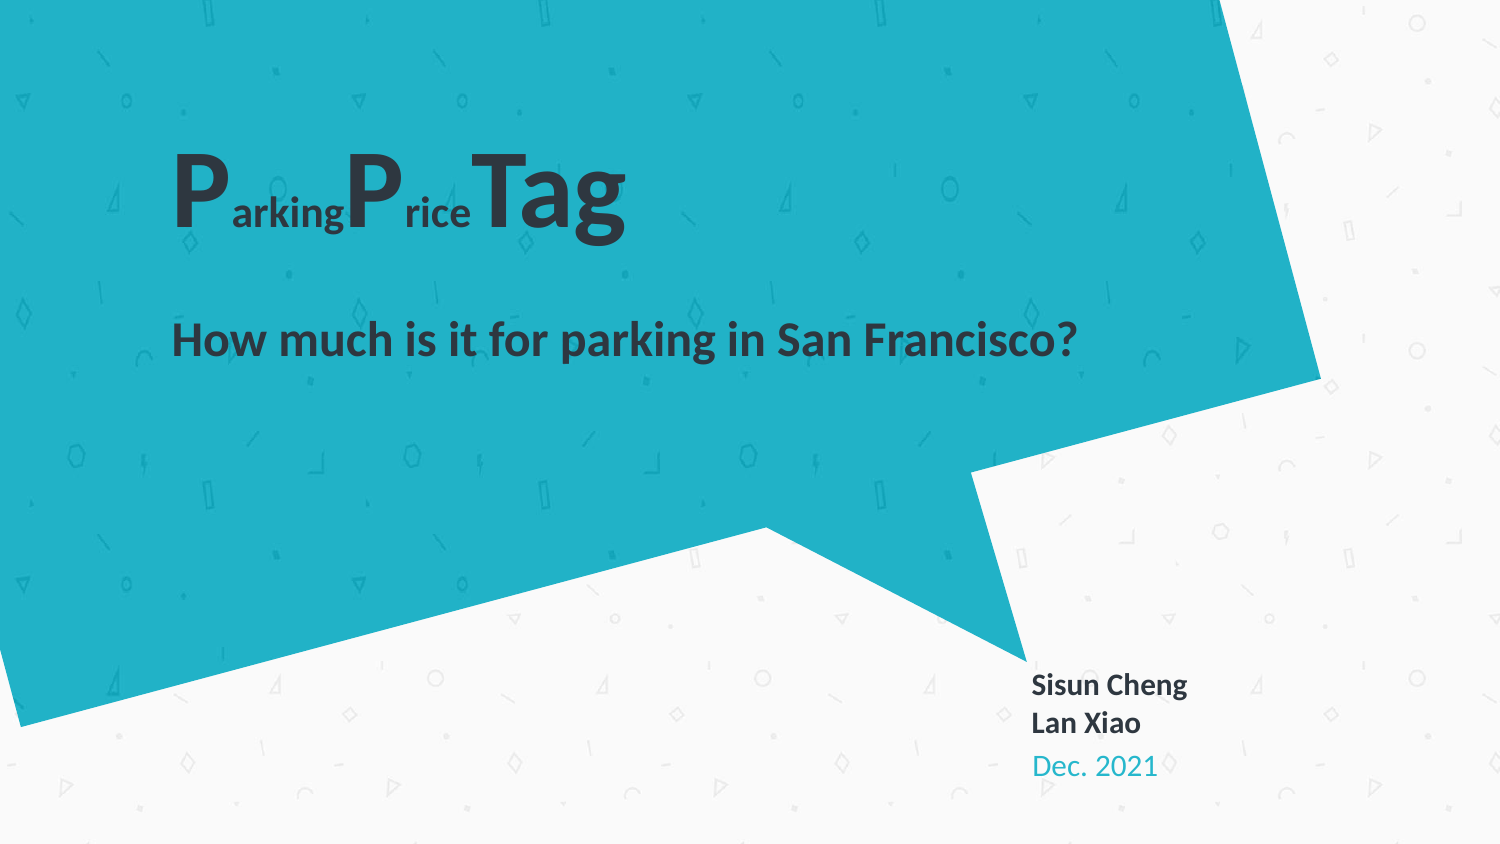

ParkingPriceTag
How much is it for parking in San Francisco?

Sisun Cheng
Lan Xiao
Dec. 2021